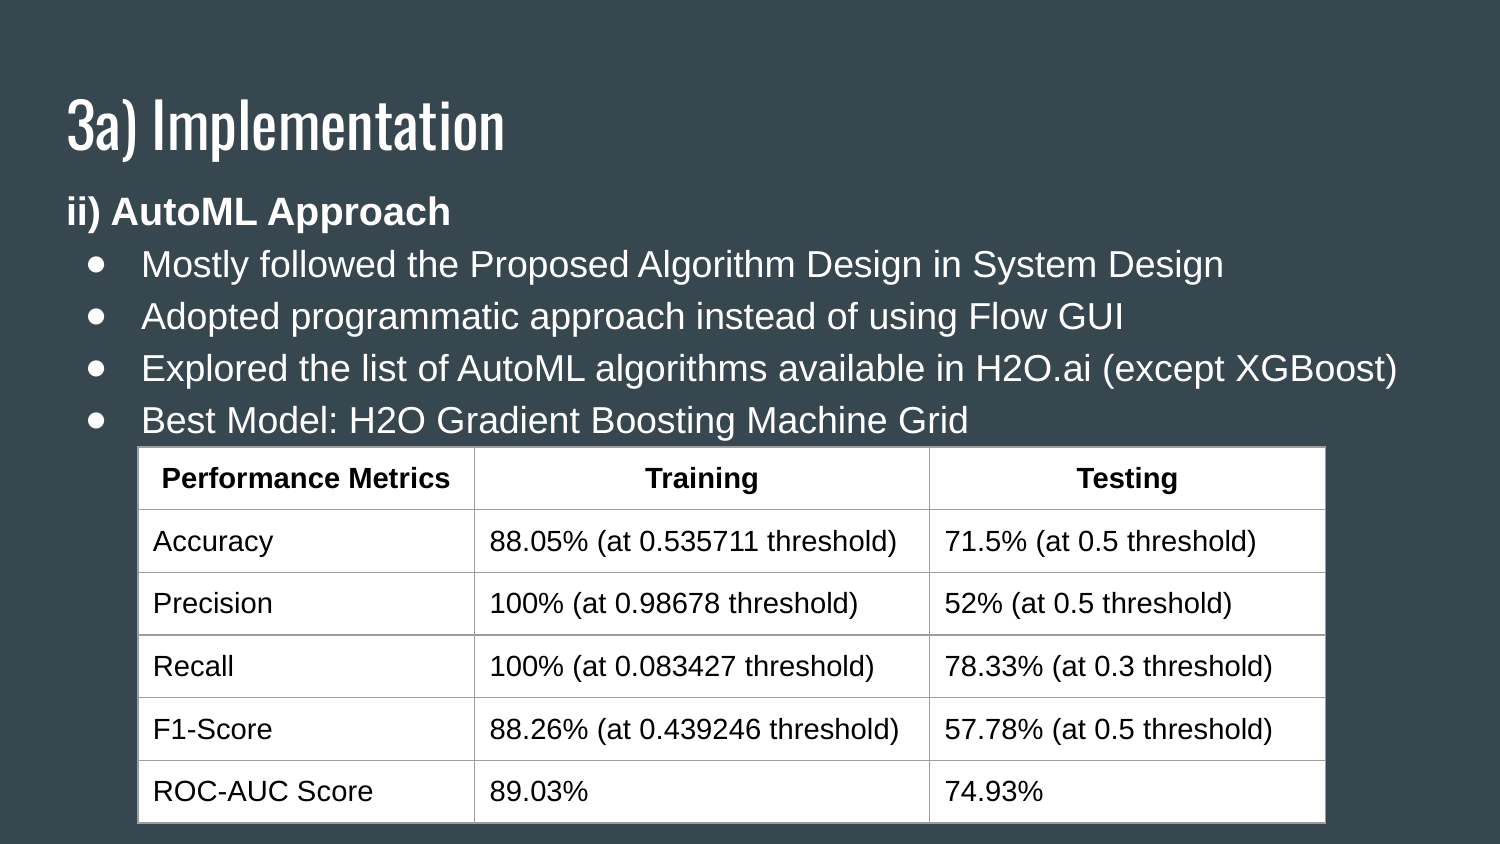

# 3a) Implementation
ii) AutoML Approach
Mostly followed the Proposed Algorithm Design in System Design
Adopted programmatic approach instead of using Flow GUI
Explored the list of AutoML algorithms available in H2O.ai (except XGBoost)
Best Model: H2O Gradient Boosting Machine Grid

| Performance Metrics | Training | Testing |
| --- | --- | --- |
| Accuracy | 88.05% (at 0.535711 threshold) | 71.5% (at 0.5 threshold) |
| Precision | 100% (at 0.98678 threshold) | 52% (at 0.5 threshold) |
| Recall | 100% (at 0.083427 threshold) | 78.33% (at 0.3 threshold) |
| F1-Score | 88.26% (at 0.439246 threshold) | 57.78% (at 0.5 threshold) |
| ROC-AUC Score | 89.03% | 74.93% |